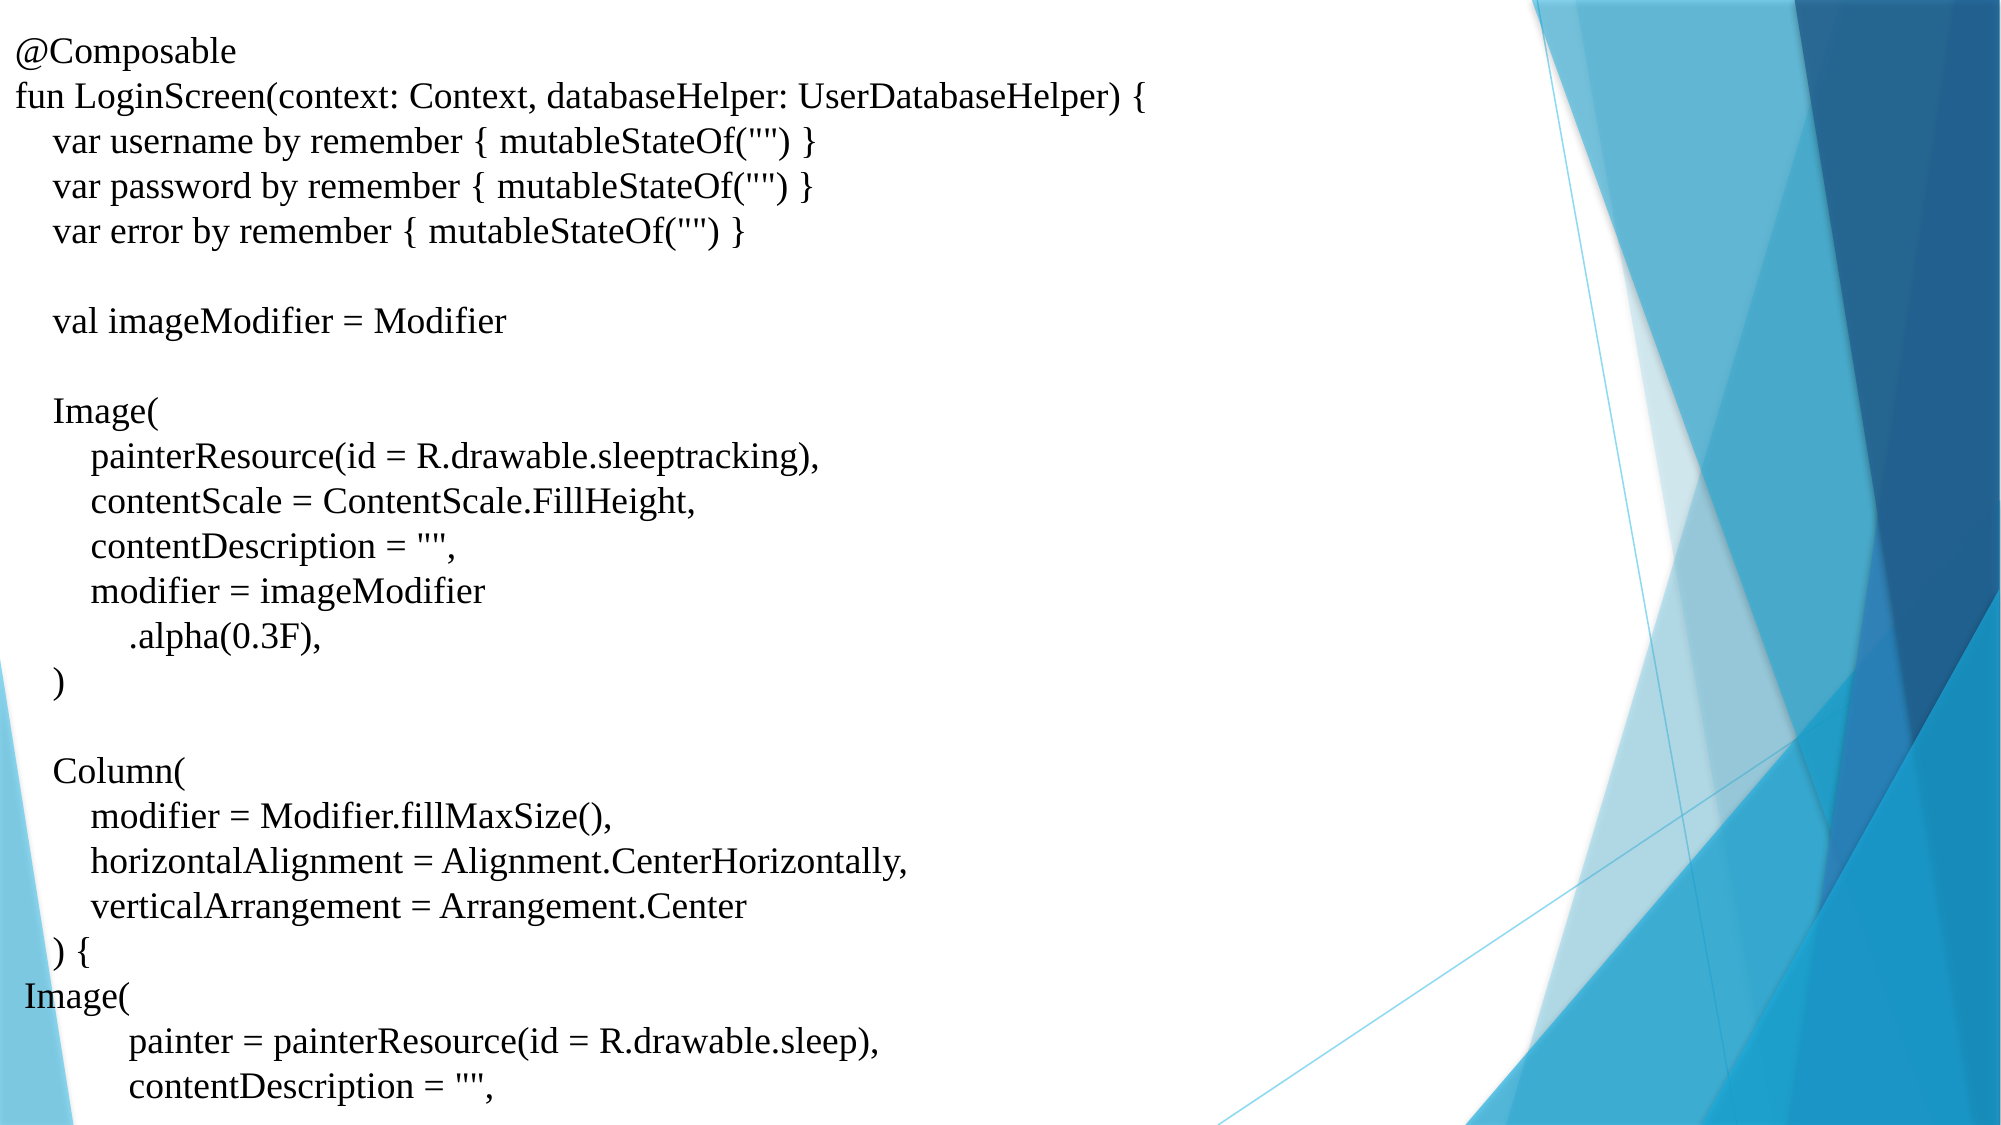

@Composable
fun LoginScreen(context: Context, databaseHelper: UserDatabaseHelper) {
    var username by remember { mutableStateOf("") }
    var password by remember { mutableStateOf("") }
    var error by remember { mutableStateOf("") }

    val imageModifier = Modifier

    Image(
        painterResource(id = R.drawable.sleeptracking),
        contentScale = ContentScale.FillHeight,
        contentDescription = "",
        modifier = imageModifier
            .alpha(0.3F),
    )

    Column(
        modifier = Modifier.fillMaxSize(),
        horizontalAlignment = Alignment.CenterHorizontally,
        verticalArrangement = Arrangement.Center
    ) {
 Image(
            painter = painterResource(id = R.drawable.sleep),
            contentDescription = "",